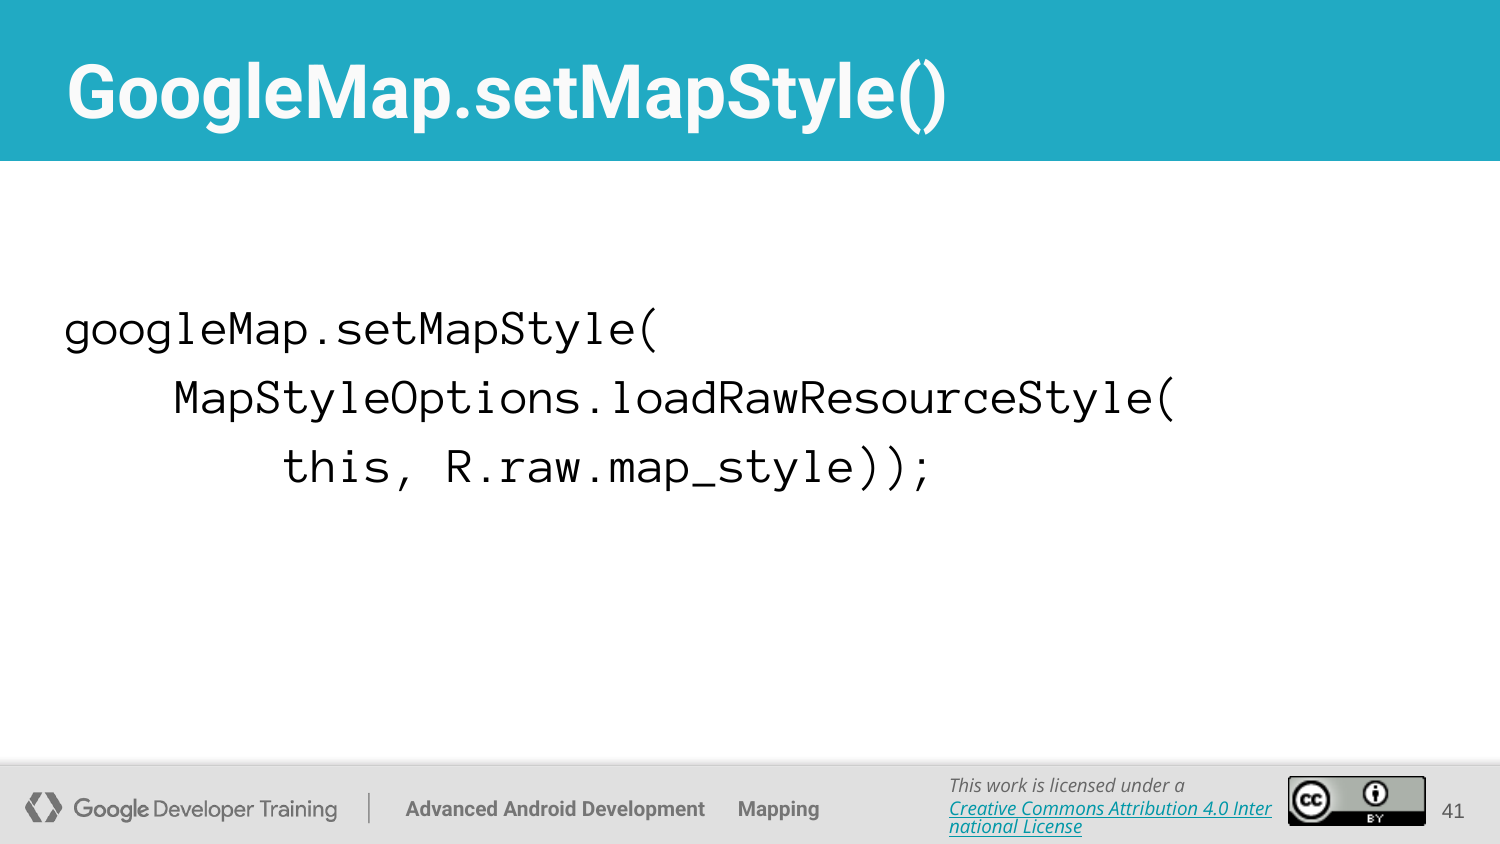

# GoogleMap.setMapStyle()
googleMap.setMapStyle(
    MapStyleOptions.loadRawResourceStyle(
        this, R.raw.map_style));

41